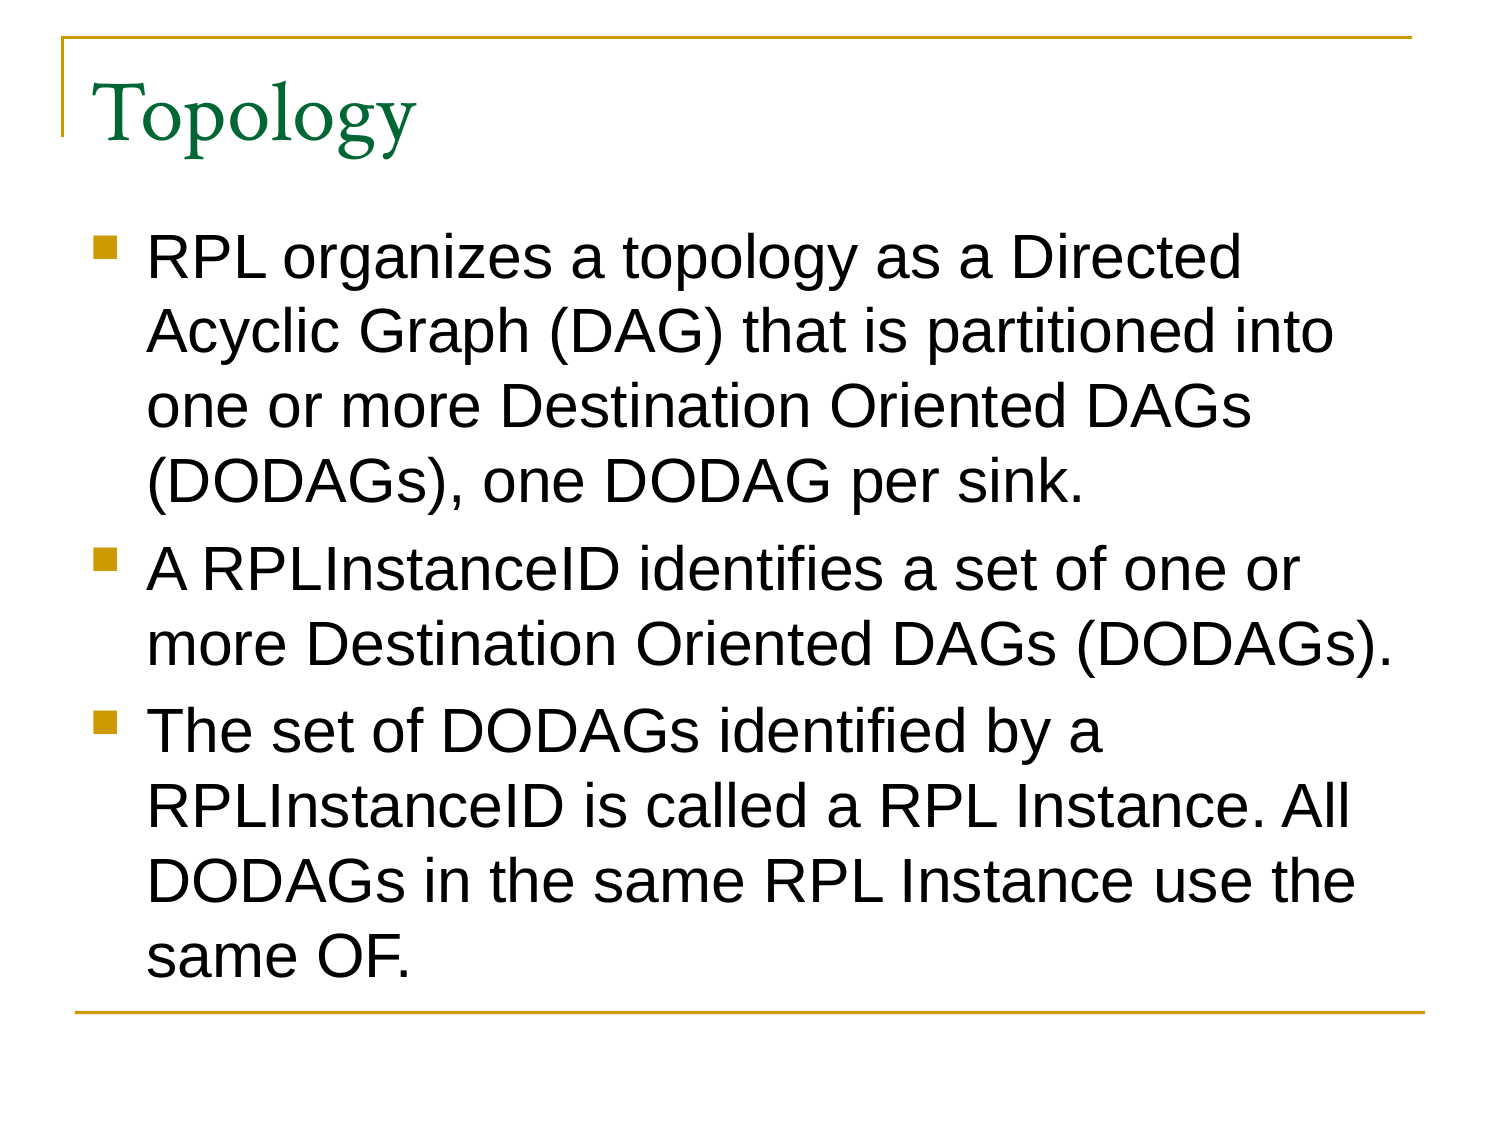

# Topology
RPL organizes a topology as a Directed Acyclic Graph (DAG) that is partitioned into one or more Destination Oriented DAGs (DODAGs), one DODAG per sink.
A RPLInstanceID identifies a set of one or more Destination Oriented DAGs (DODAGs).
The set of DODAGs identified by a RPLInstanceID is called a RPL Instance. All DODAGs in the same RPL Instance use the same OF.